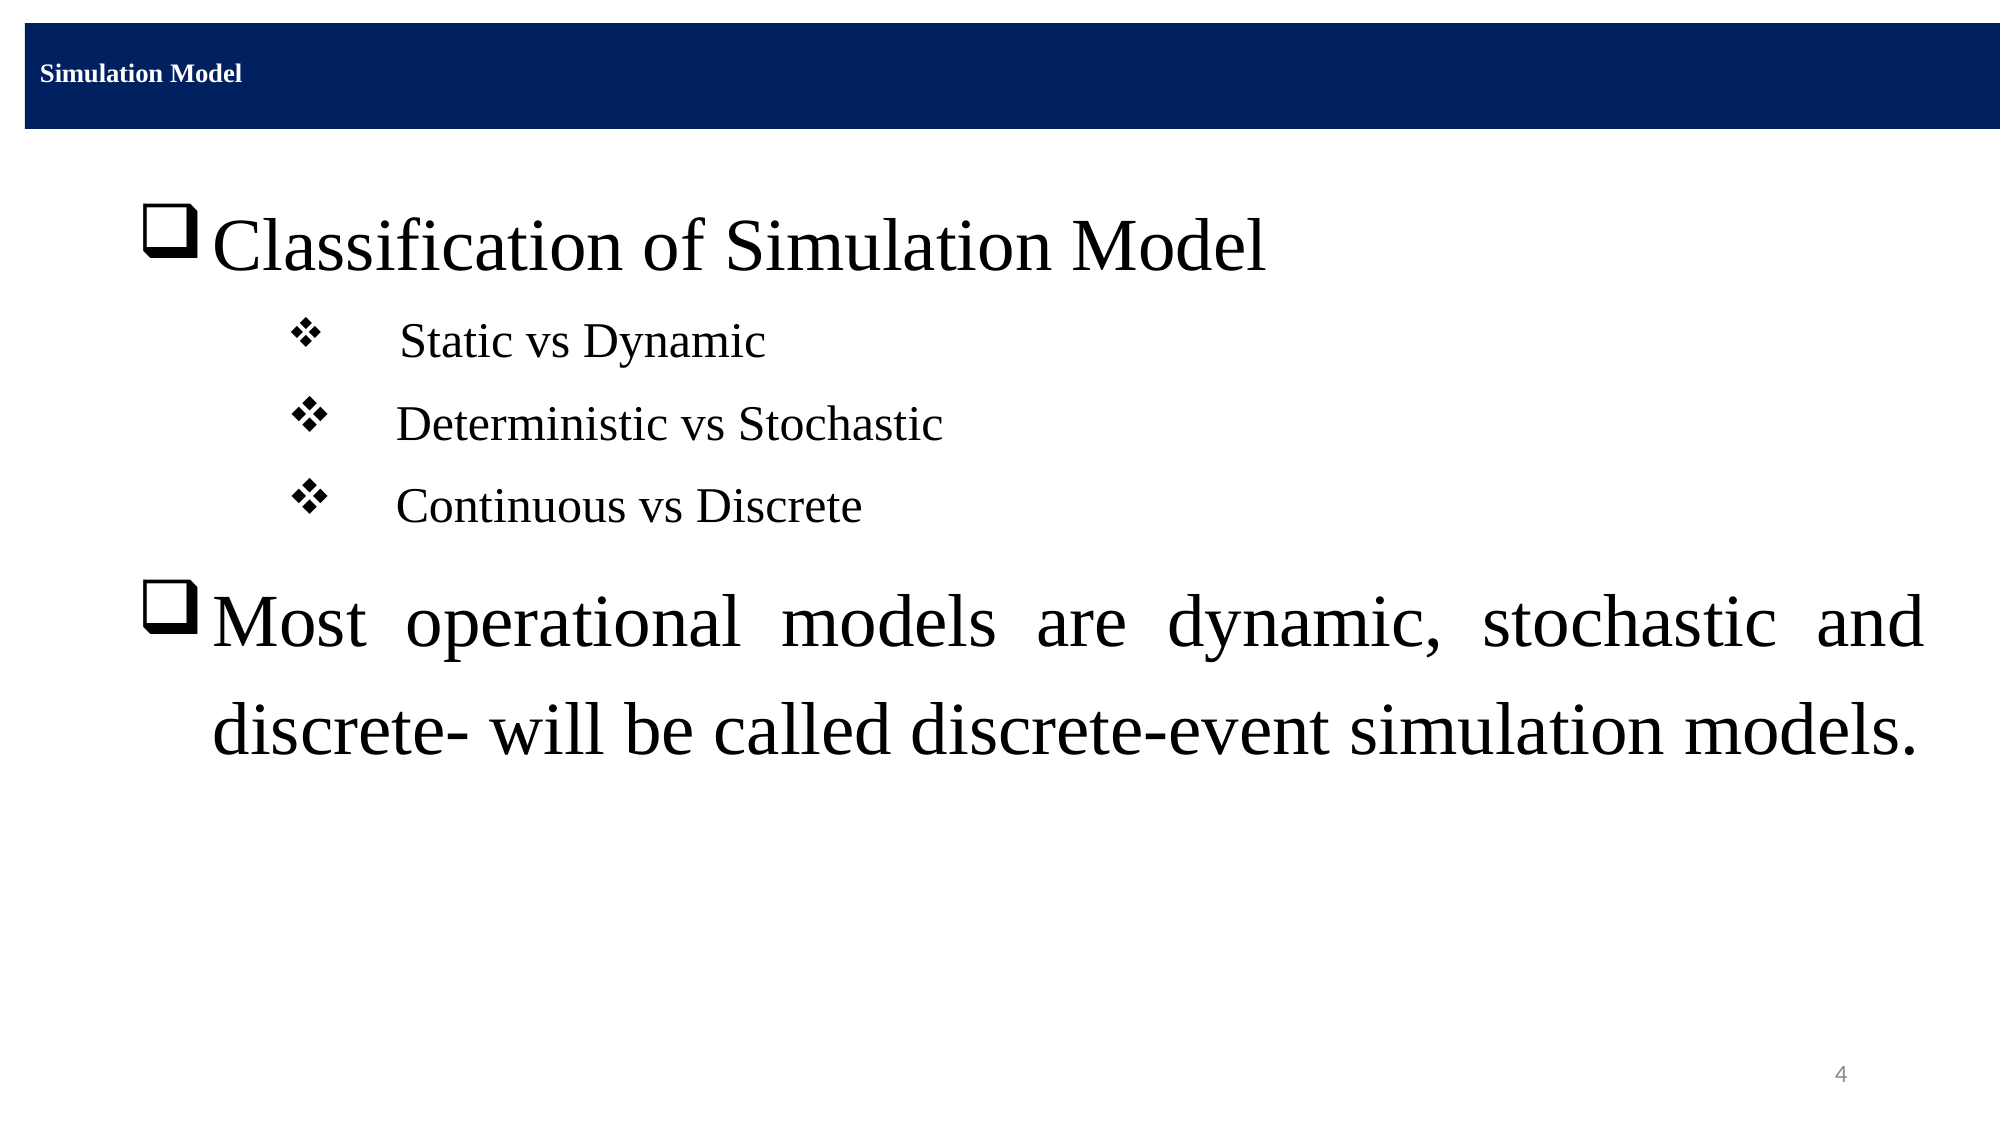

# Simulation Model
Classification of Simulation Model
       Static vs Dynamic
     Deterministic vs Stochastic
     Continuous vs Discrete
Most operational models are dynamic, stochastic and discrete- will be called discrete-event simulation models.
4